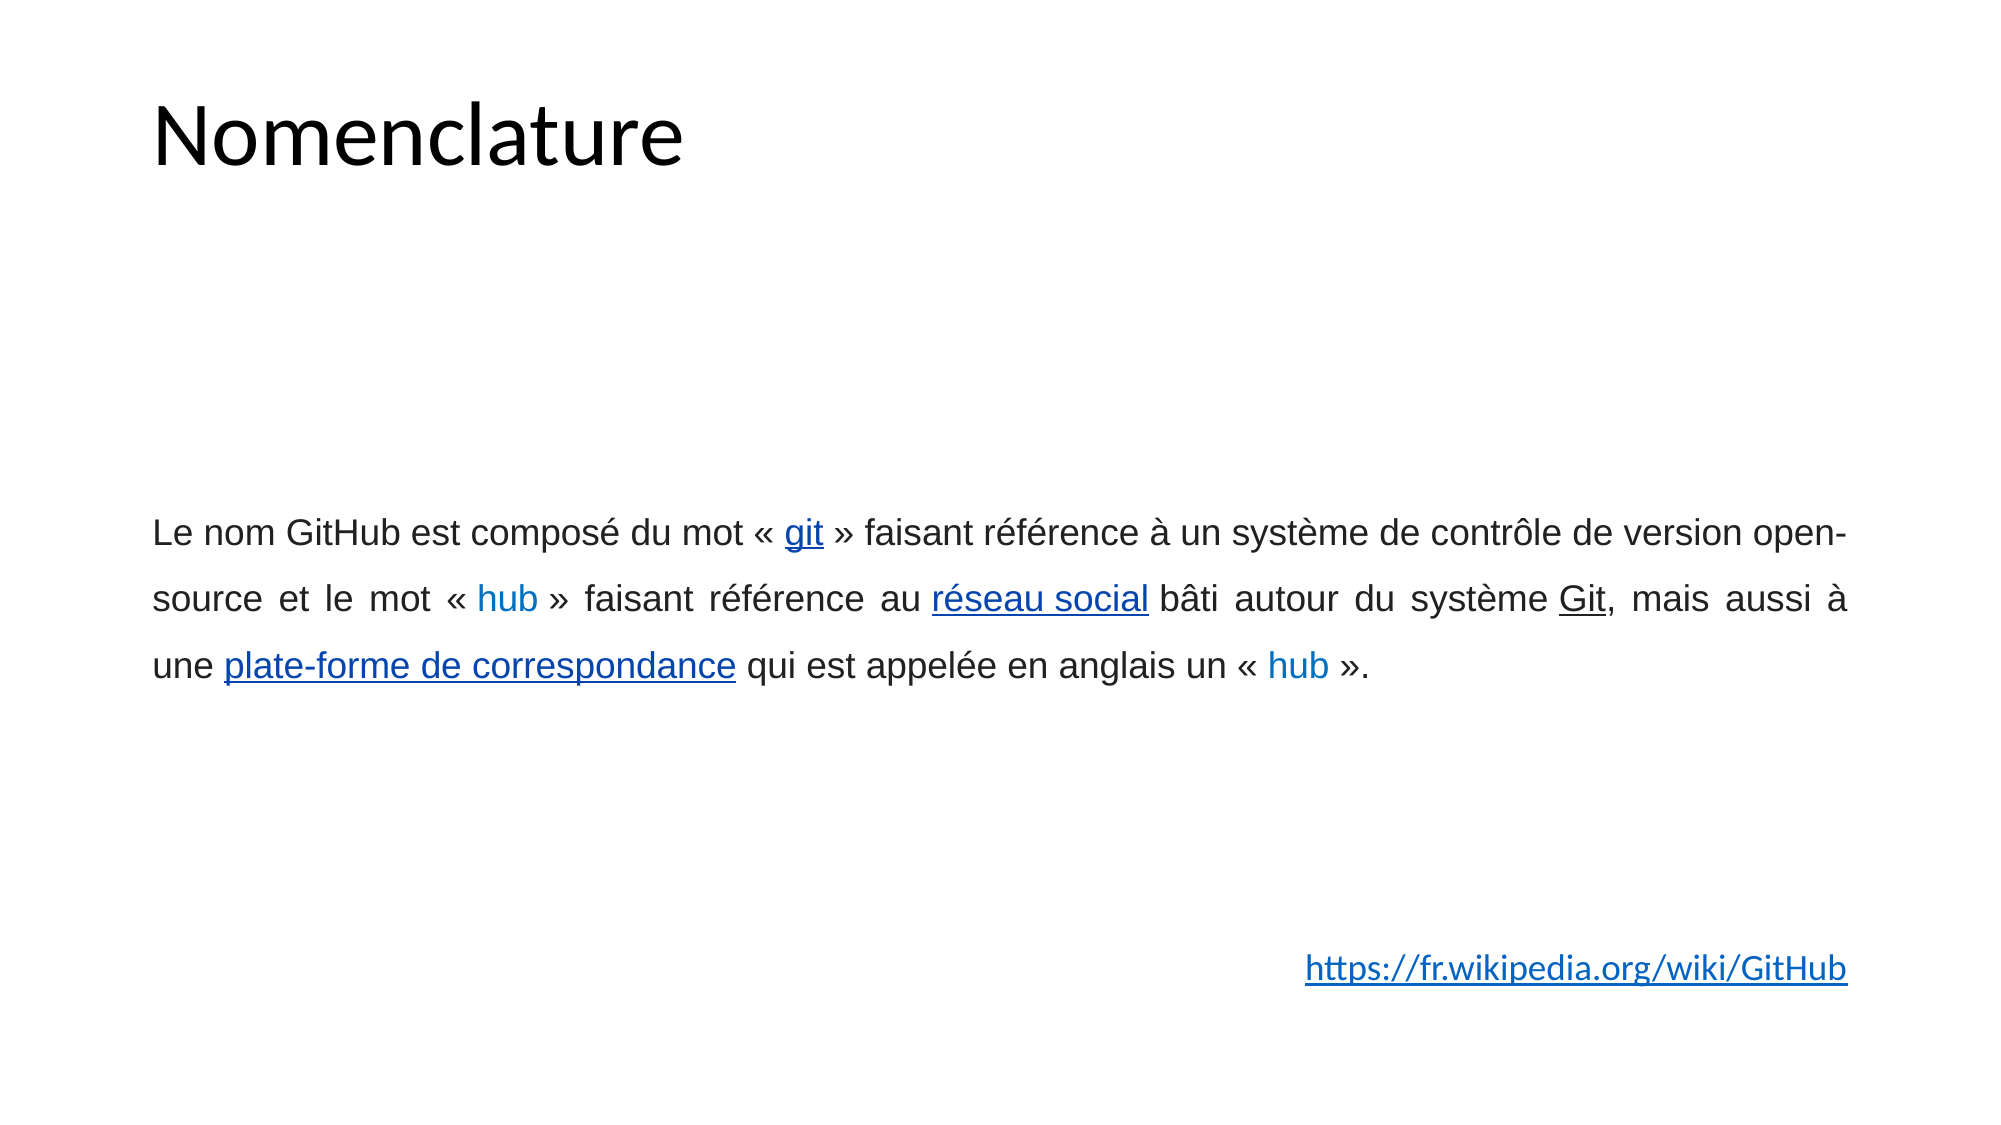

# Nomenclature

Le nom GitHub est composé du mot « git » faisant référence à un système de contrôle de version open-source et le mot « hub » faisant référence au réseau social bâti autour du système Git, mais aussi à une plate-forme de correspondance qui est appelée en anglais un « hub ».

https://fr.wikipedia.org/wiki/GitHub